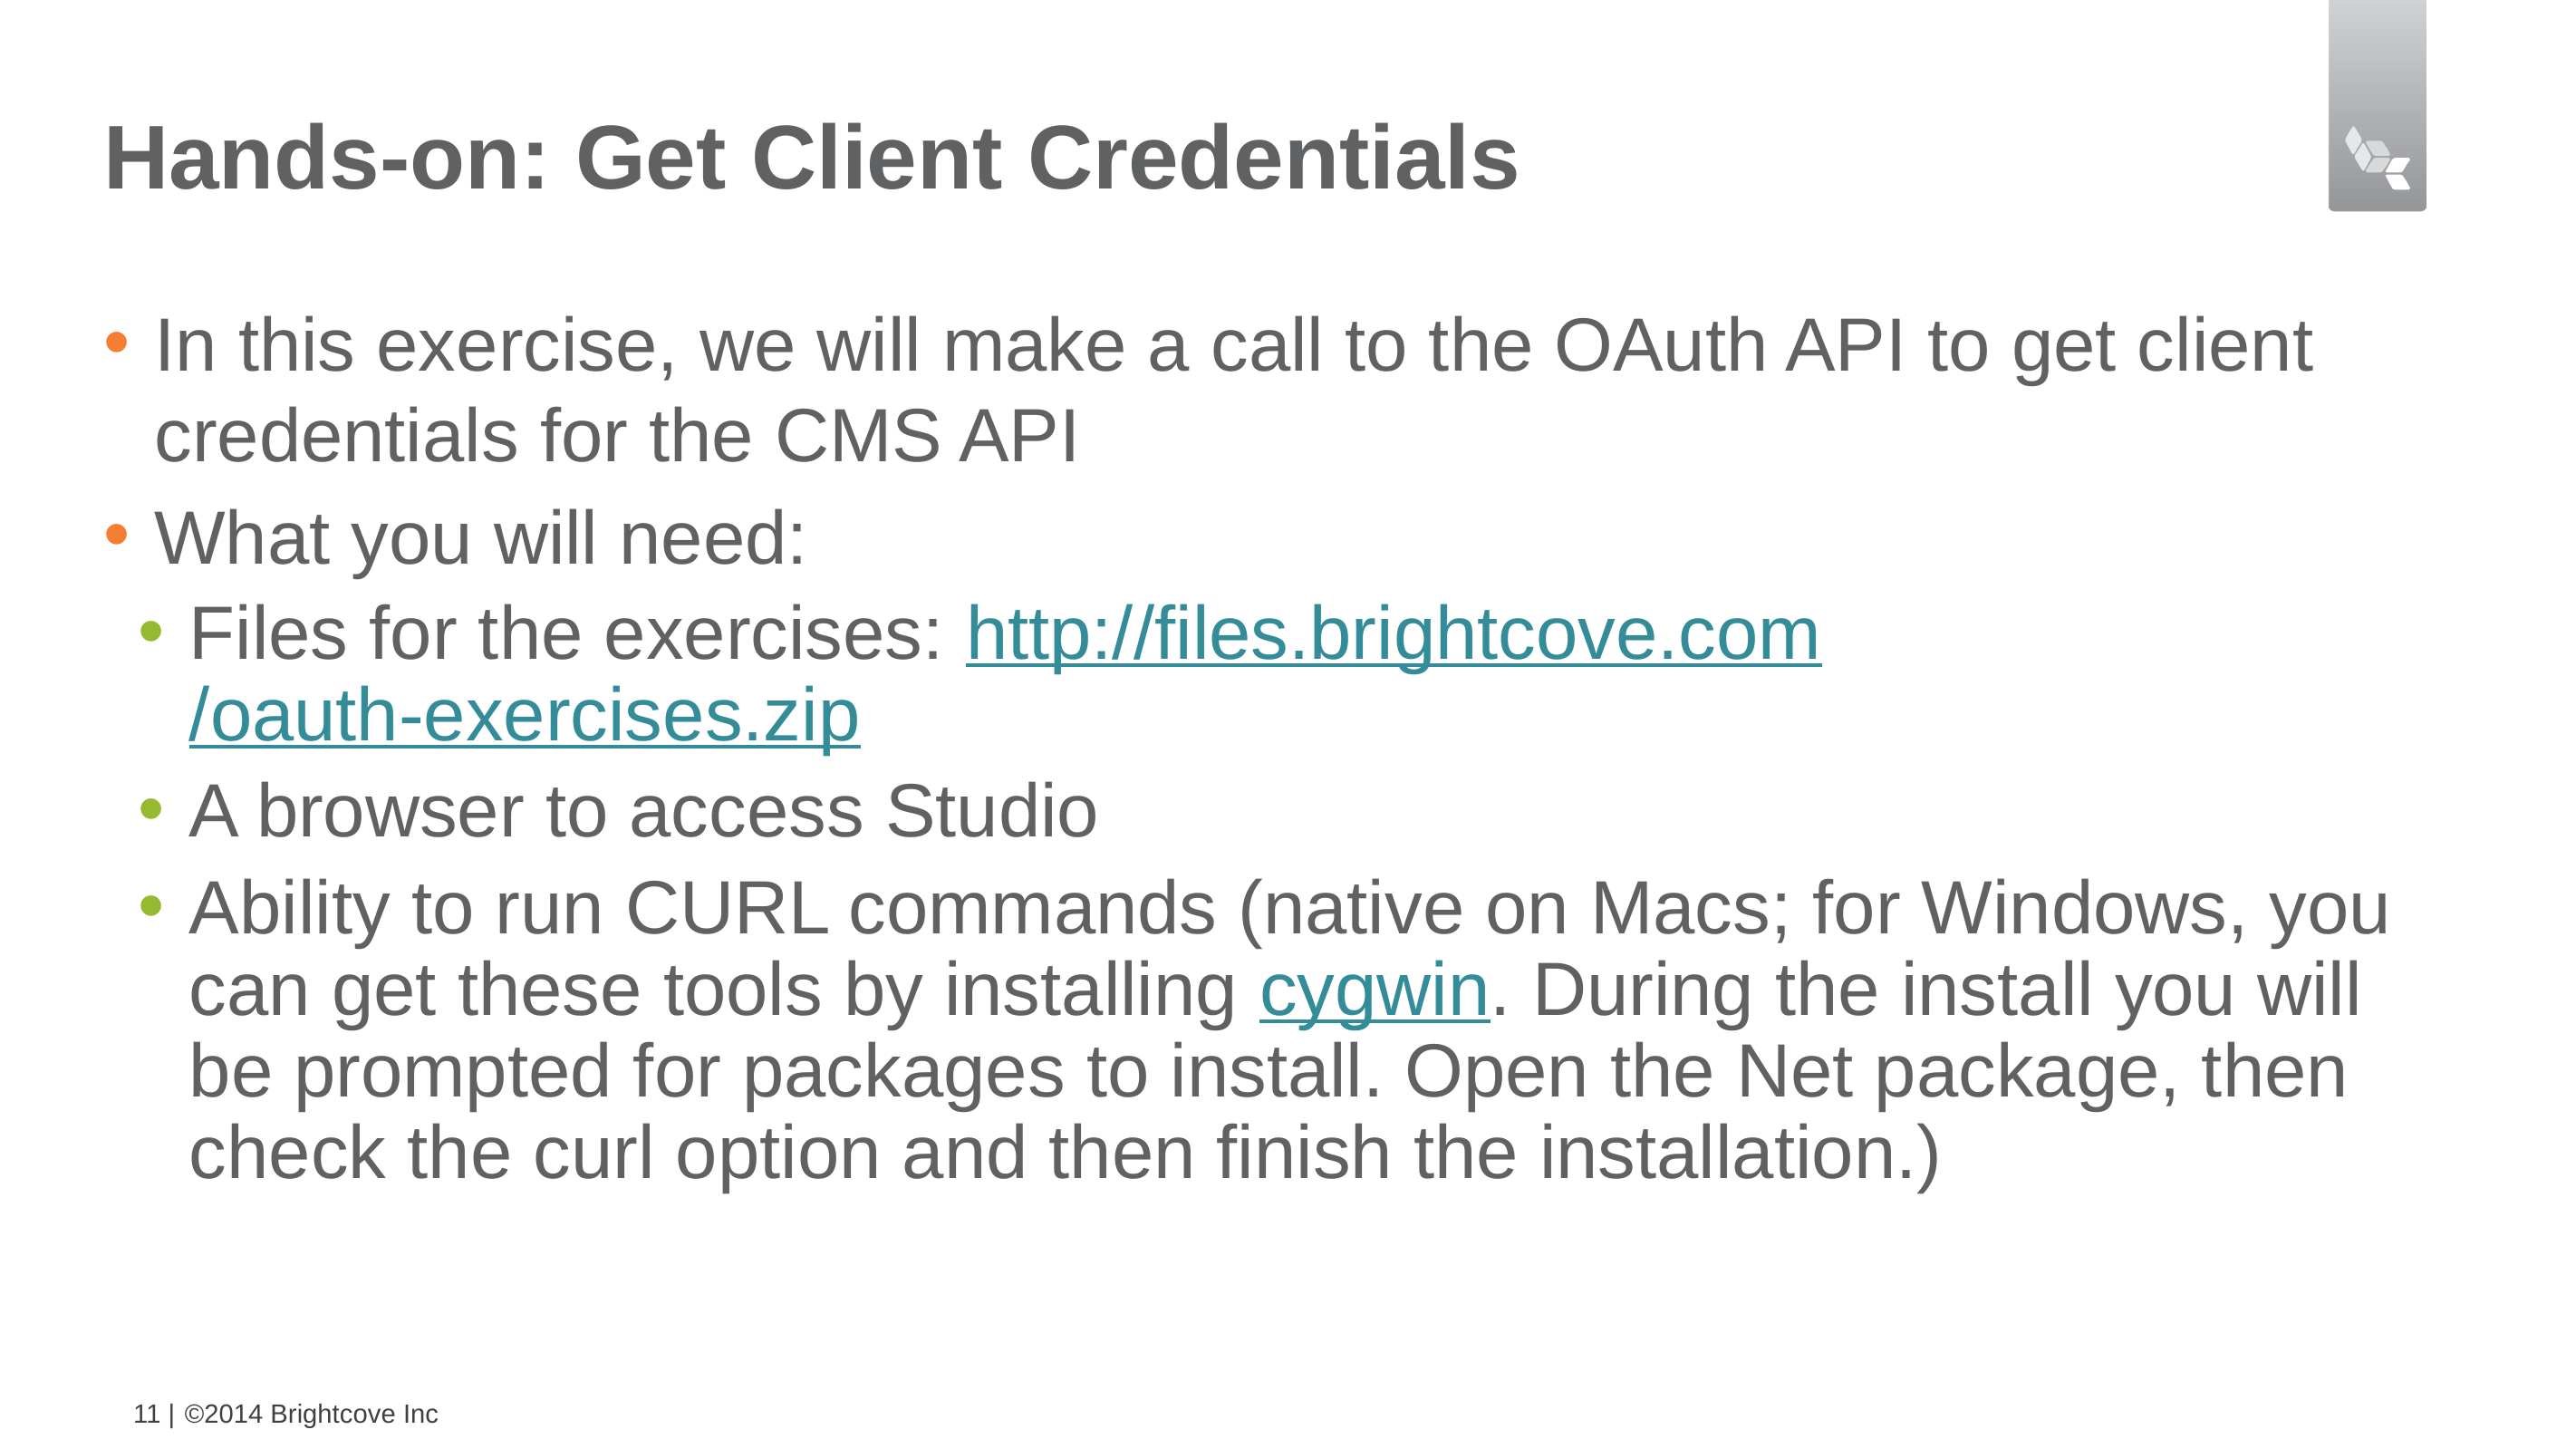

# Hands-on: Get Client Credentials
In this exercise, we will make a call to the OAuth API to get client credentials for the CMS API
What you will need:
Files for the exercises: http://files.brightcove.com/oauth-exercises.zip
A browser to access Studio
Ability to run CURL commands (native on Macs; for Windows, you can get these tools by installing cygwin. During the install you will be prompted for packages to install. Open the Net package, then check the curl option and then finish the installation.)
11 |
©2014 Brightcove Inc